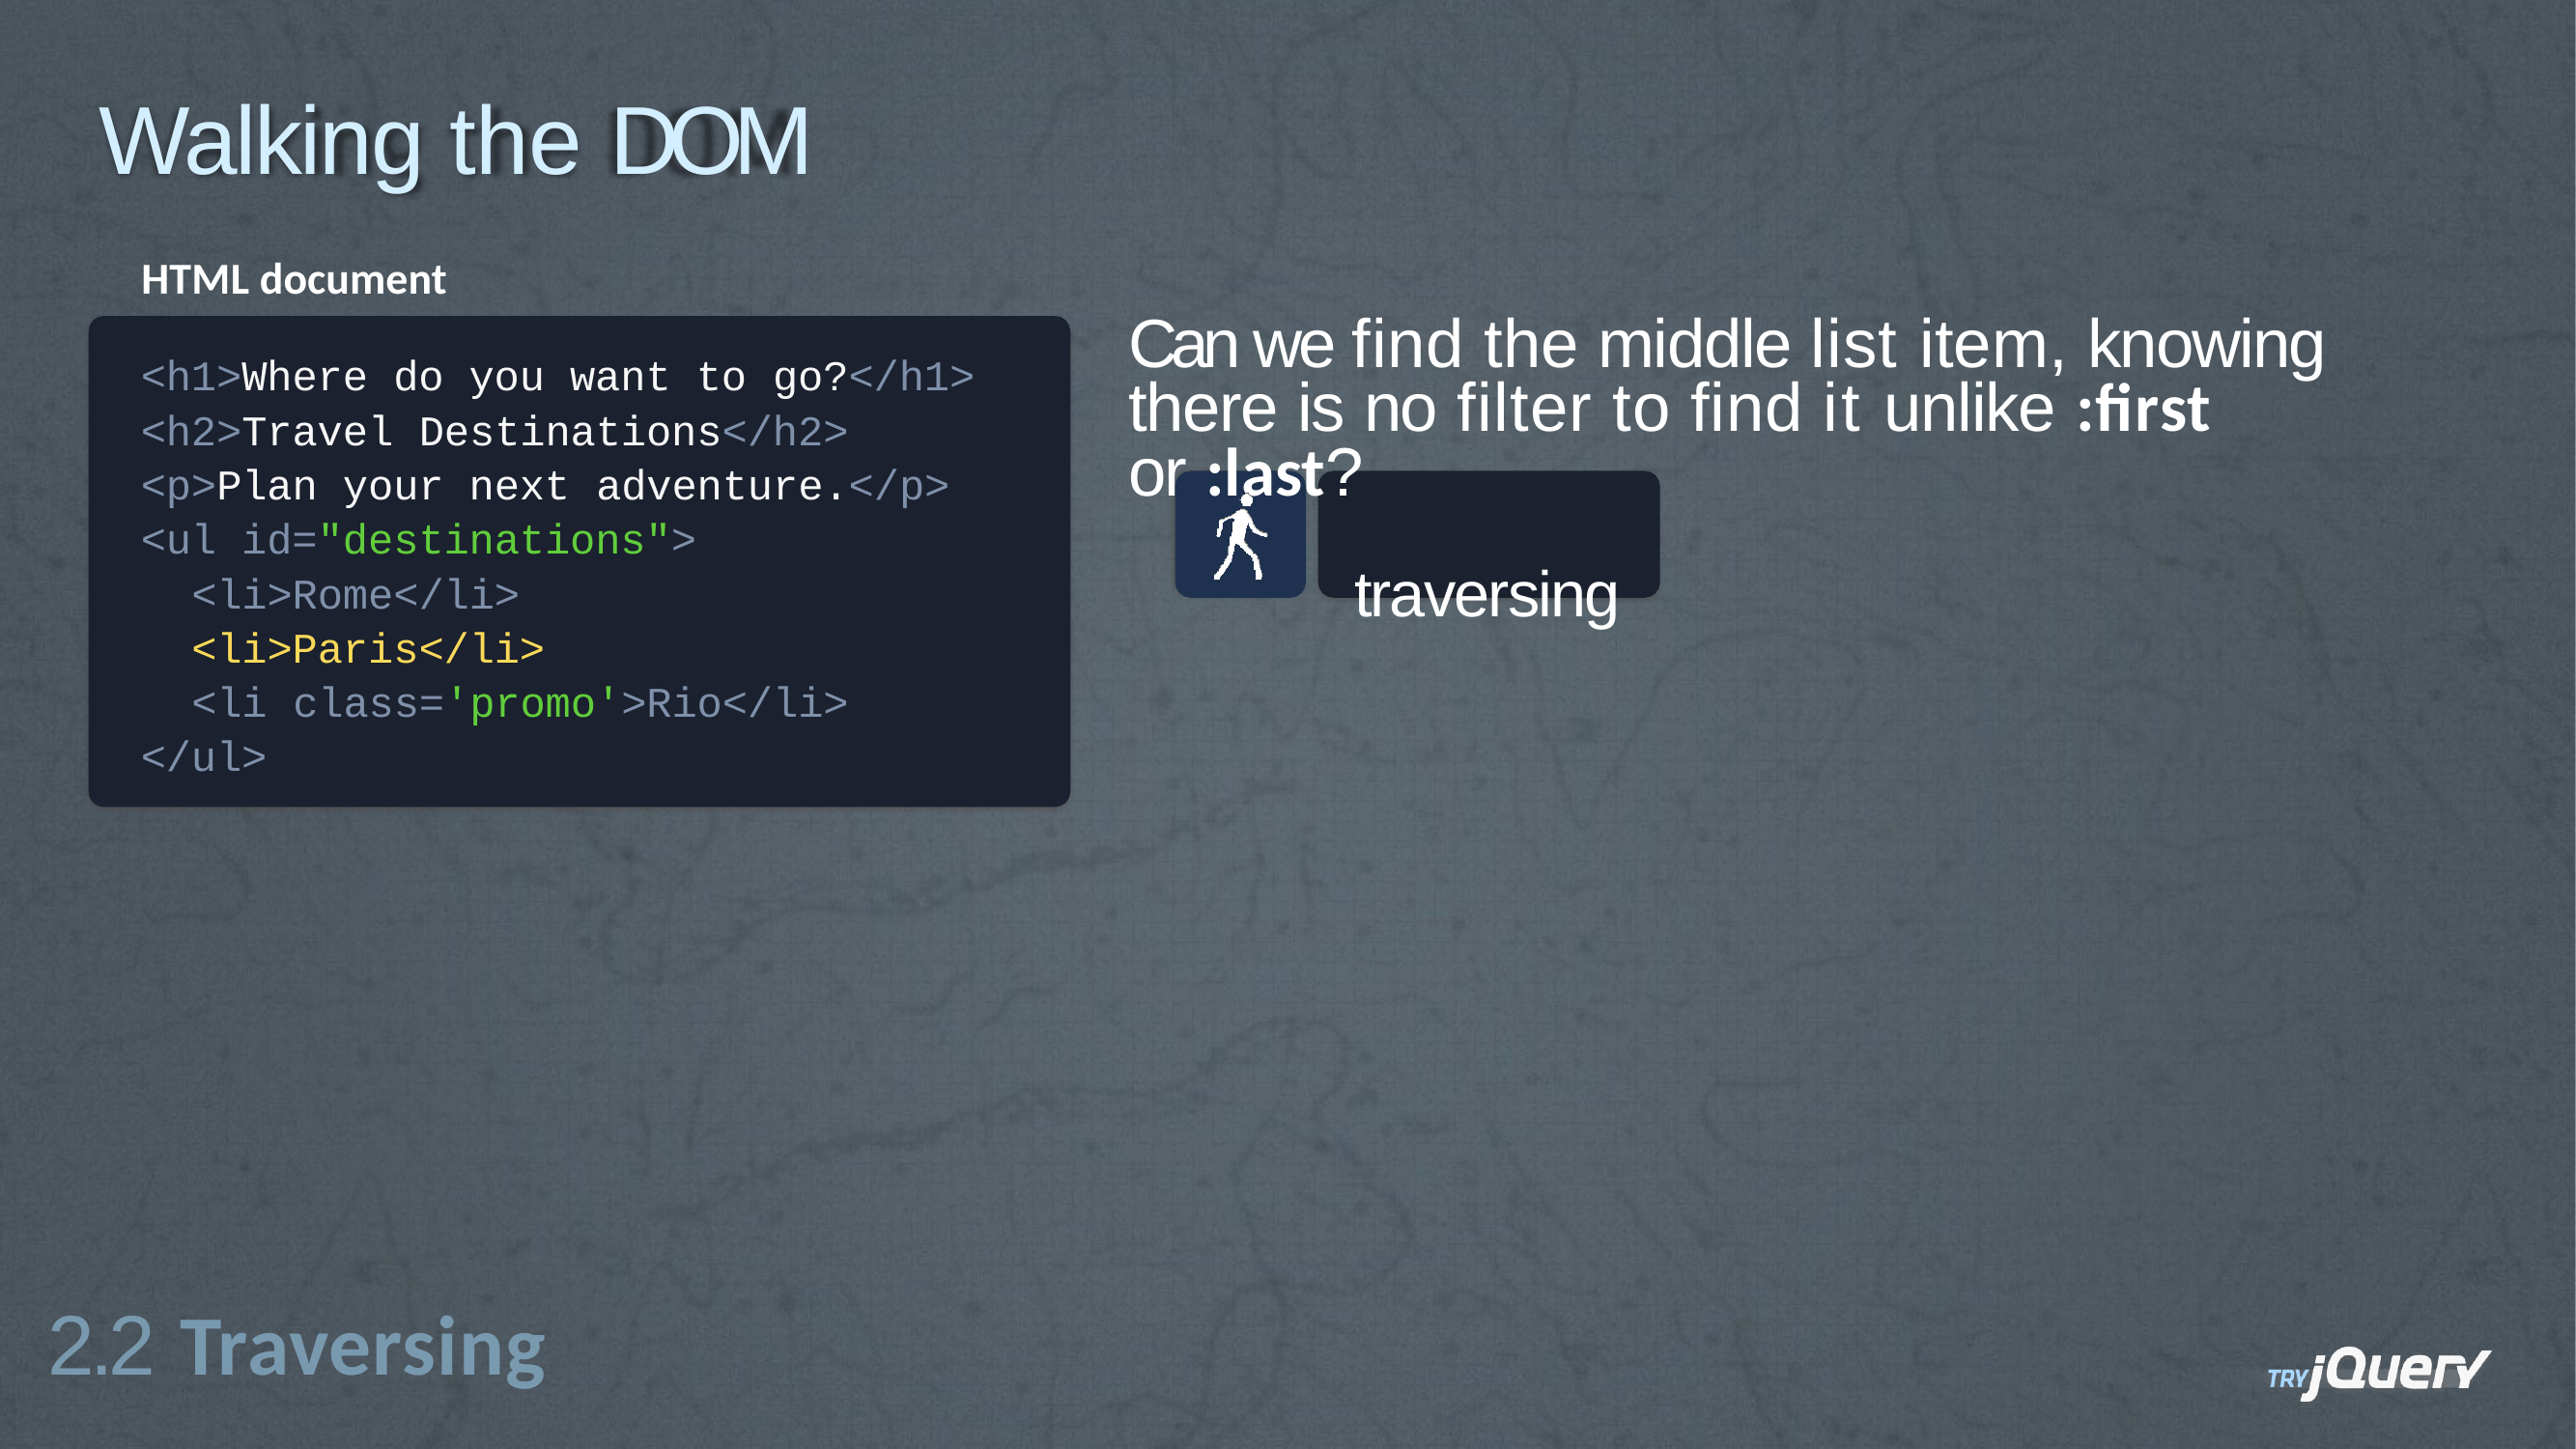

# Walking the DOM

HTML document

<h1>Where do you want to go?</h1>
<h2>Travel Destinations</h2>
<p>Plan your next adventure.</p>
<ul id="destinations">
<li>Rome</li>
<li>Paris</li>
<li class='promo'>Rio</li>
</ul>

Can we find the middle list item, knowing  there is no filter to find it unlike :first or :last?
traversing

2.2 Traversing